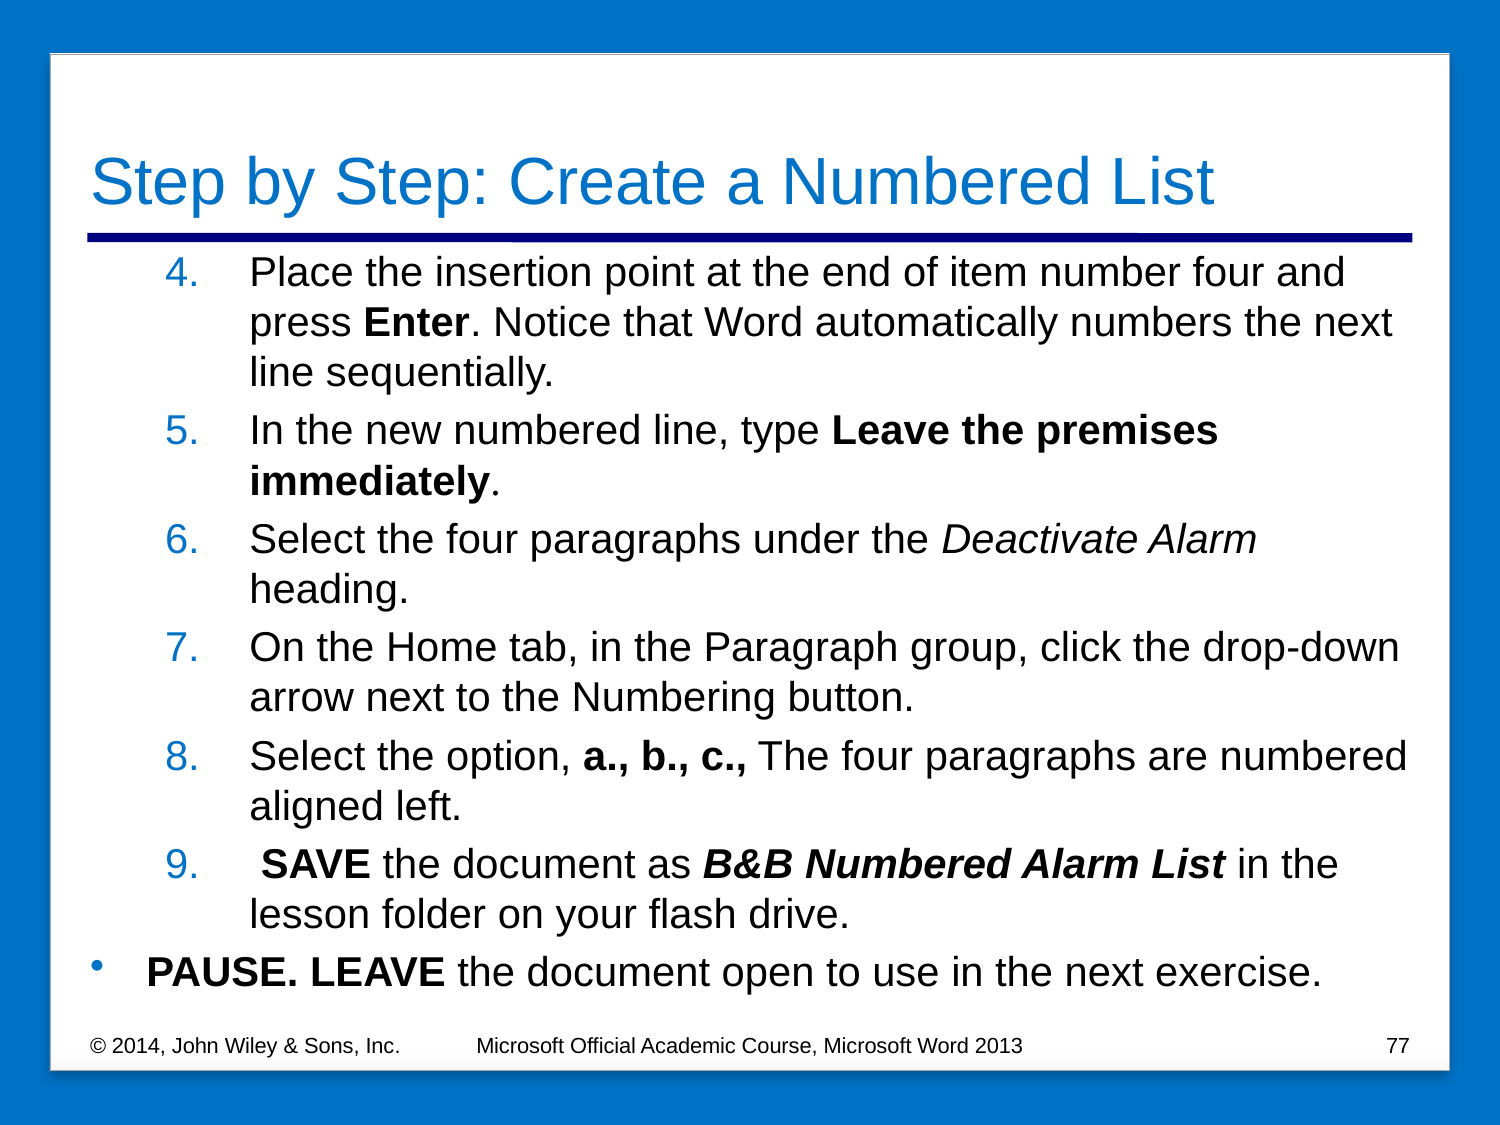

# Step by Step: Create a Numbered List
Place the insertion point at the end of item number four and press Enter. Notice that Word automatically numbers the next line sequentially.
In the new numbered line, type Leave the premises immediately.
Select the four paragraphs under the Deactivate Alarm heading.
On the Home tab, in the Paragraph group, click the drop-down arrow next to the Numbering button.
Select the option, a., b., c., The four paragraphs are numbered aligned left.
 SAVE the document as B&B Numbered Alarm List in the lesson folder on your flash drive.
PAUSE. LEAVE the document open to use in the next exercise.

© 2014, John Wiley & Sons, Inc.
Microsoft Official Academic Course, Microsoft Word 2013
77